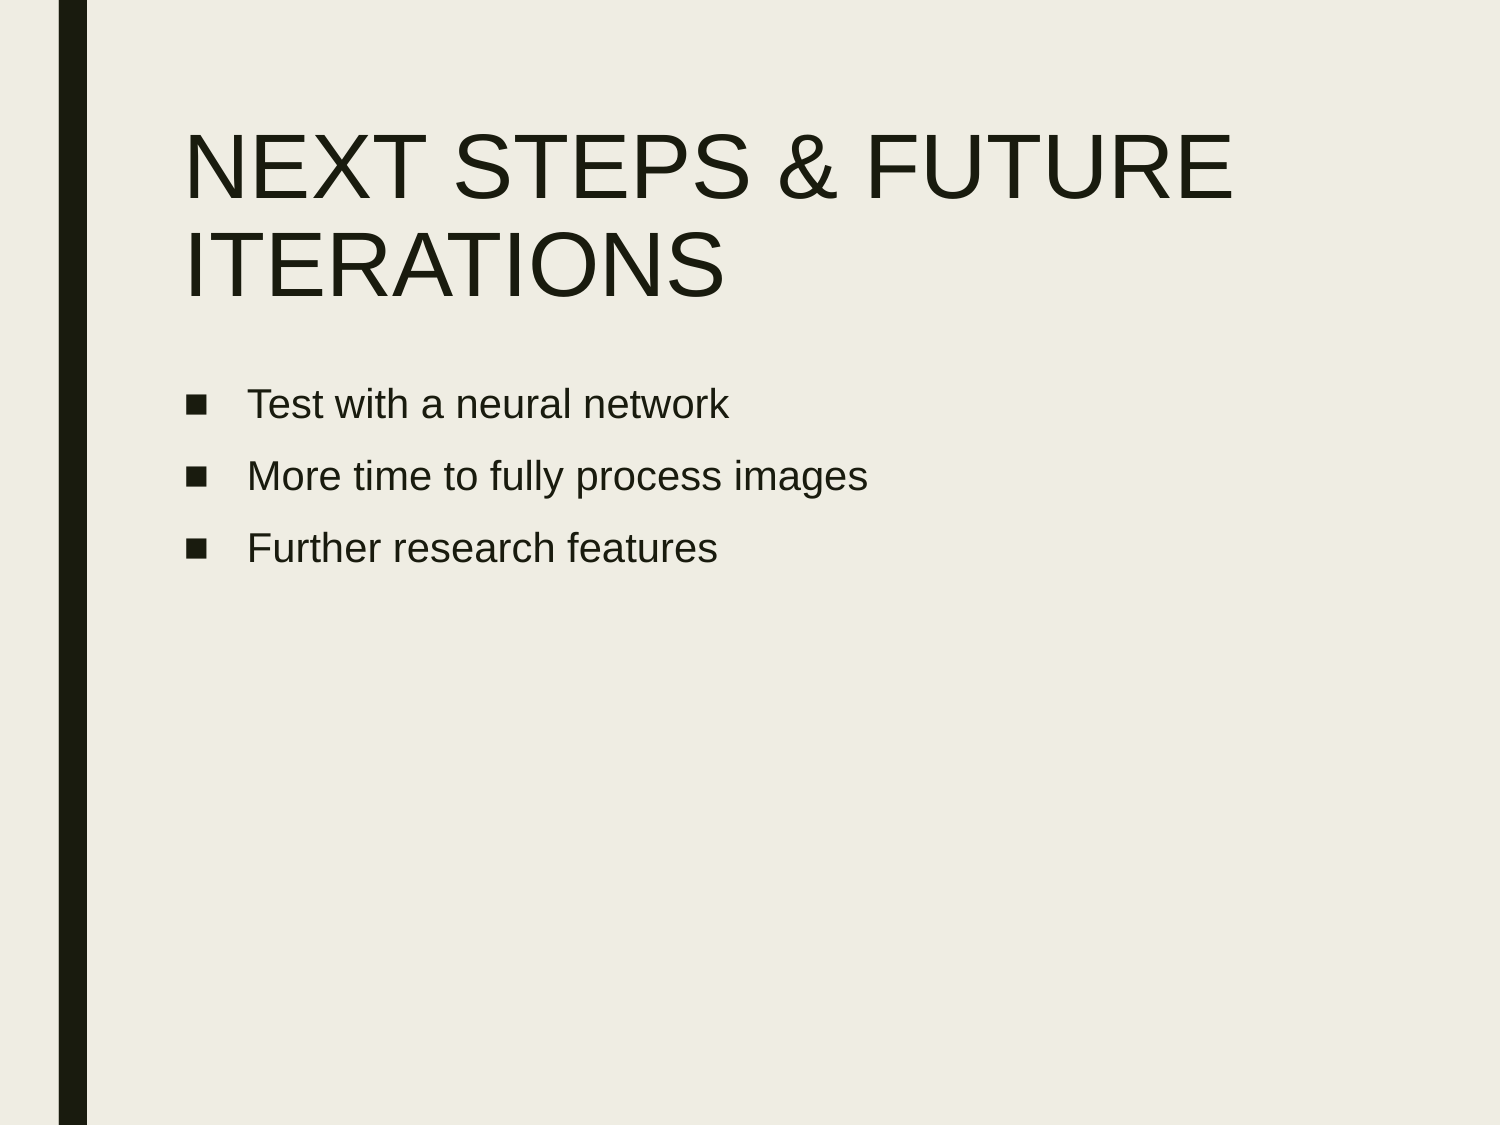

# NEXT STEPS & FUTURE ITERATIONS
Test with a neural network
More time to fully process images
Further research features